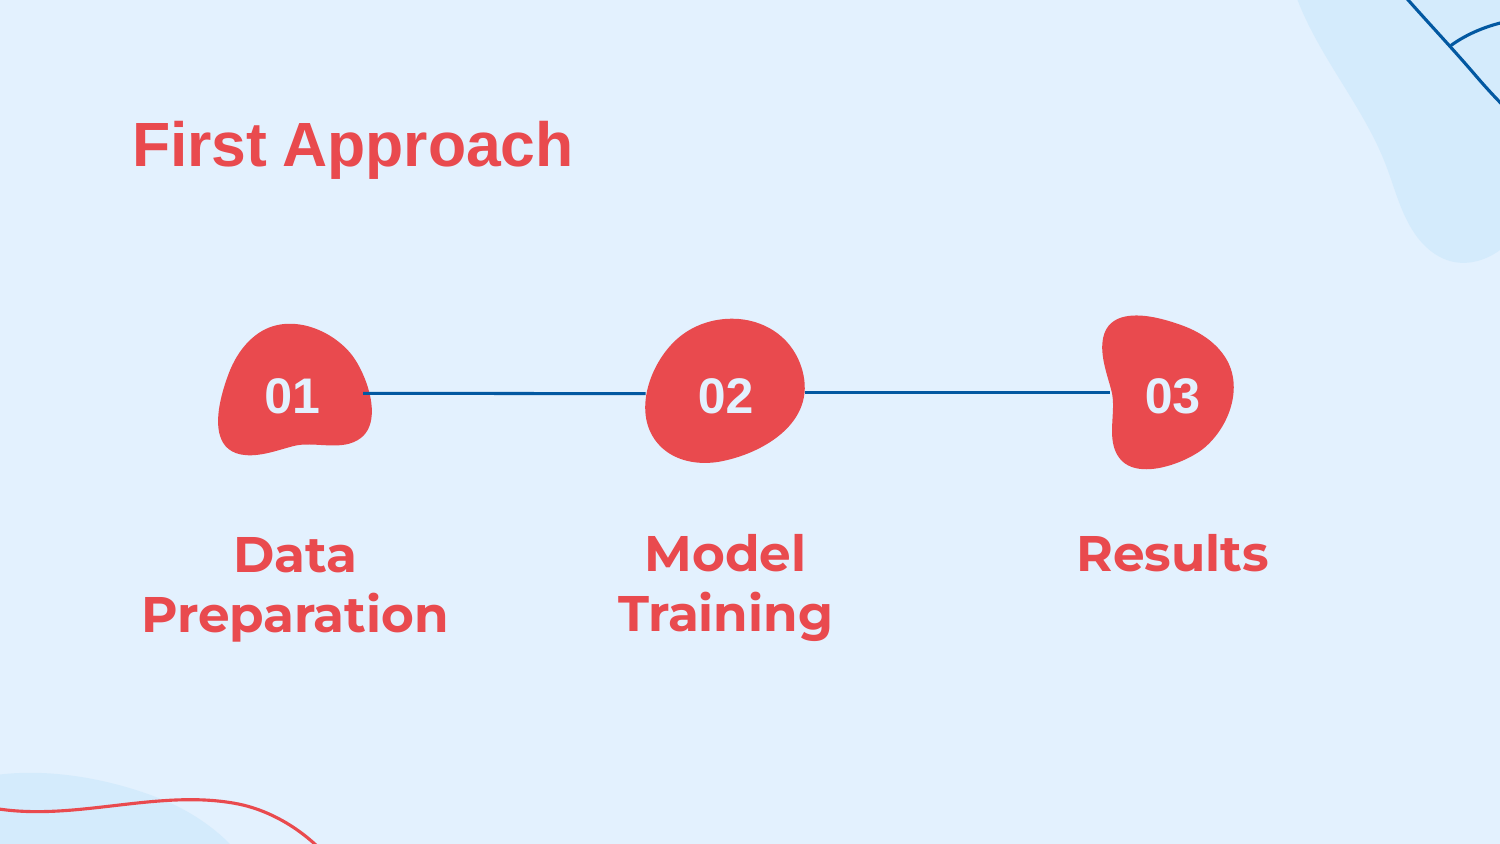

# First Approach

01
02
03
Results
Model Training
Data Preparation